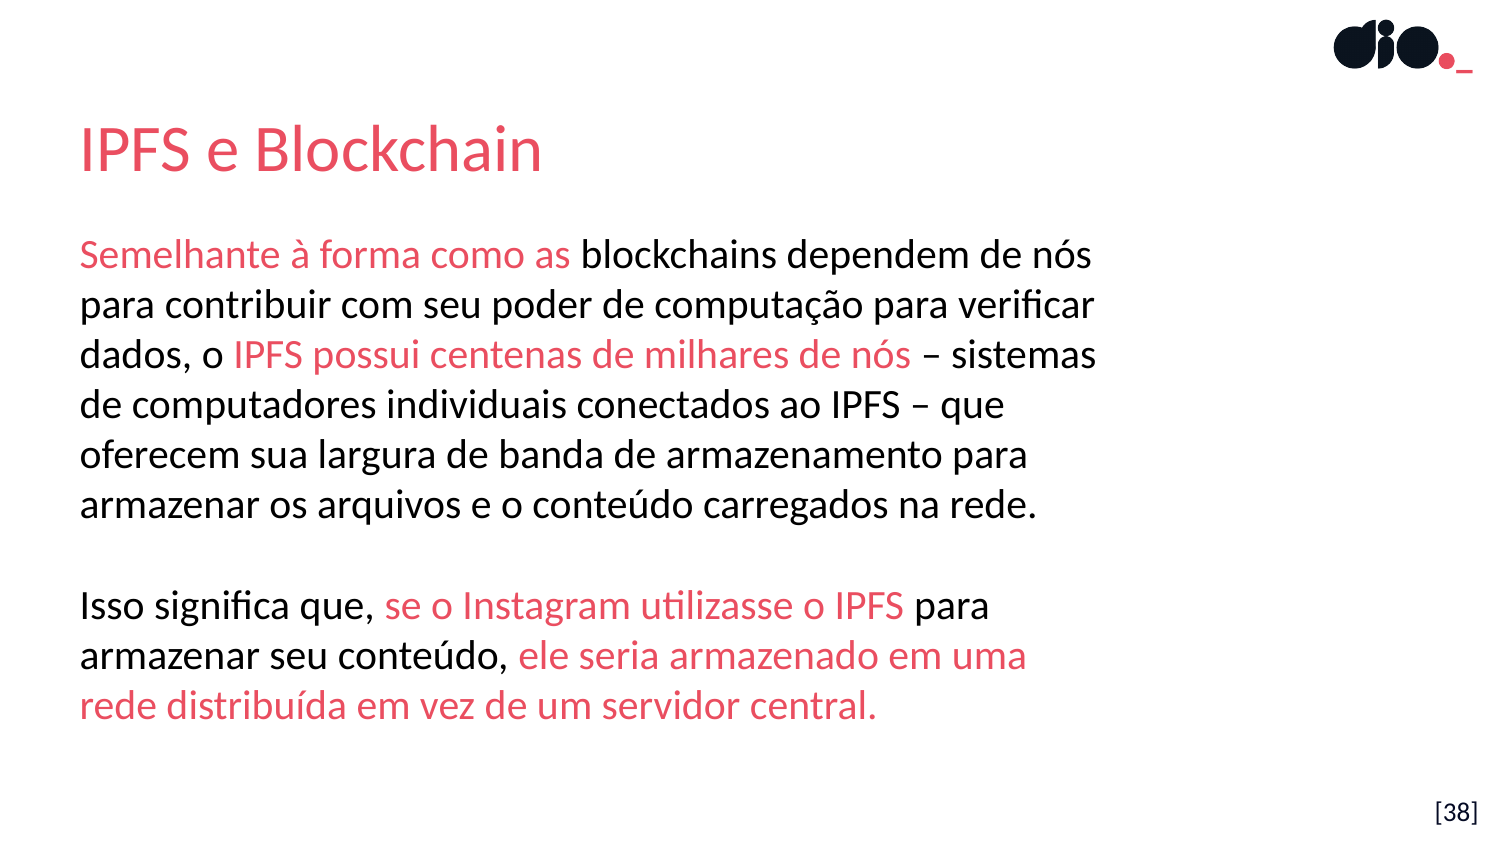

IPFS e Blockchain
Semelhante à forma como as blockchains dependem de nós para contribuir com seu poder de computação para verificar dados, o IPFS possui centenas de milhares de nós – sistemas de computadores individuais conectados ao IPFS – que oferecem sua largura de banda de armazenamento para armazenar os arquivos e o conteúdo carregados na rede.

Isso significa que, se o Instagram utilizasse o IPFS para armazenar seu conteúdo, ele seria armazenado em uma rede distribuída em vez de um servidor central.
[38]